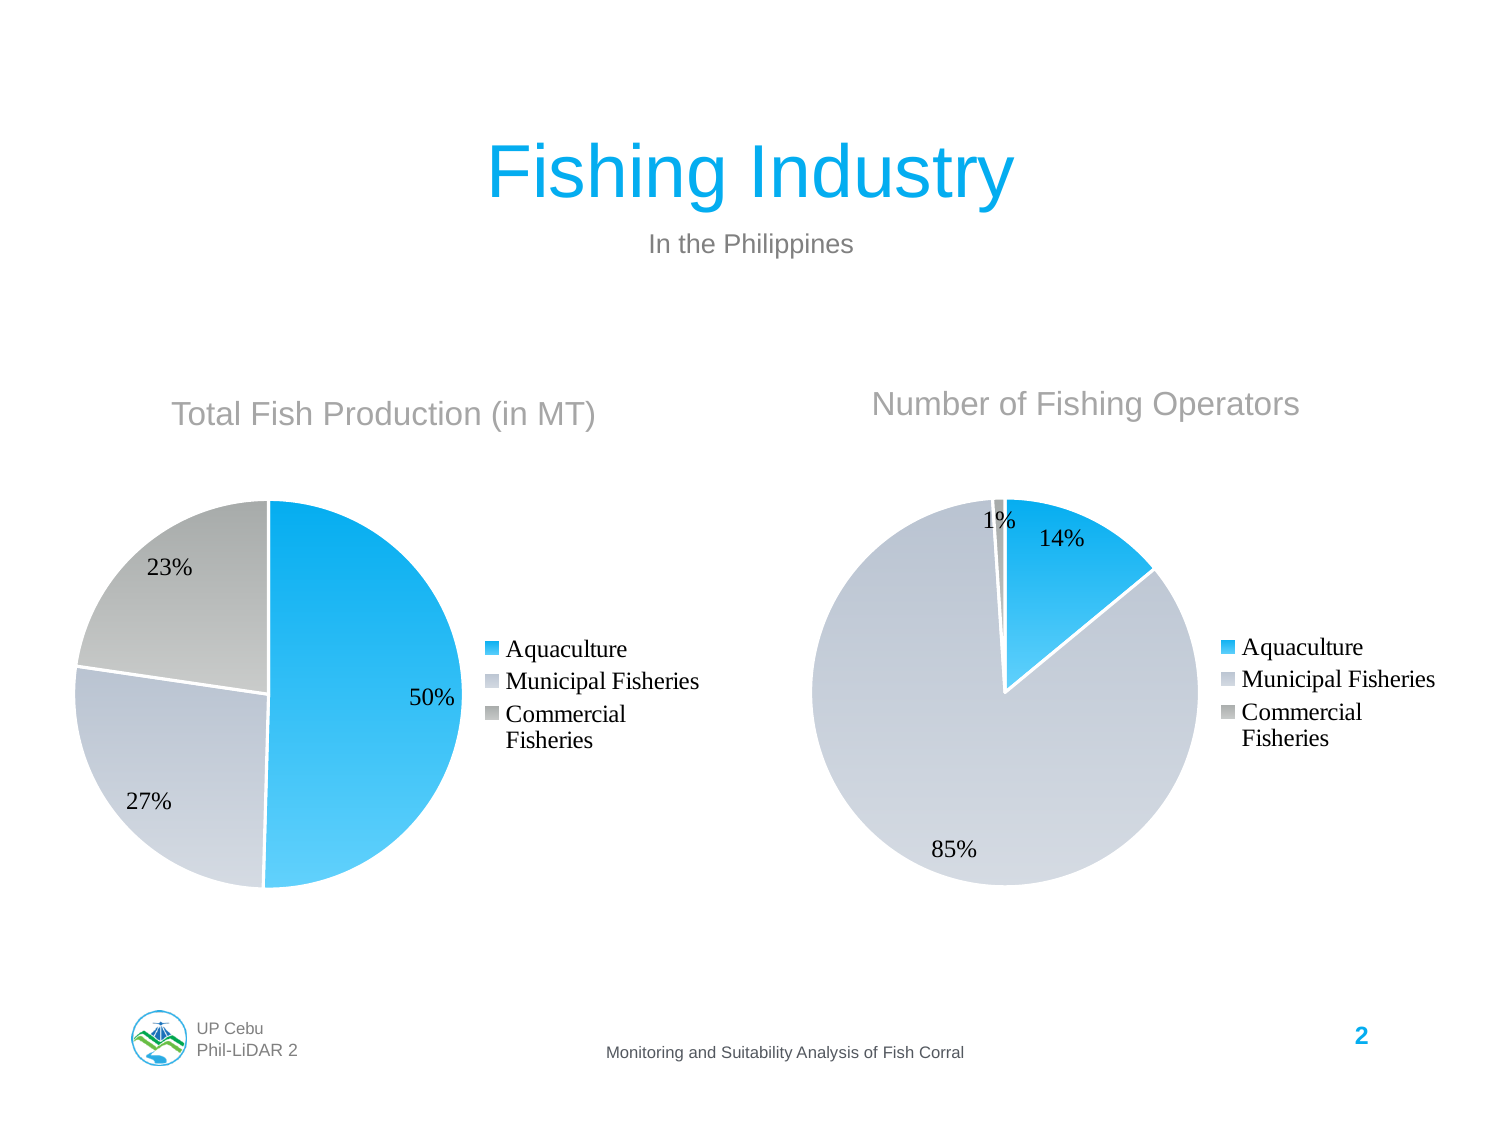

# Fishing Industry
In the Philippines

Number of Fishing Operators
Total Fish Production (in MT)

### Chart

| Category | Quantity (MT) |
|---|---|
| Aquaculture | 2373386.49 |
| Municipal Fisheries | 1264416.48 |
| Commercial Fisheries | 1067610.33 |

### Chart

| Category | Number of Fishing Operators |
|---|---|
| Aquaculture | 226195.0 |
| Municipal Fisheries | 1371676.0 |
| Commercial Fisheries | 16497.0 |
2